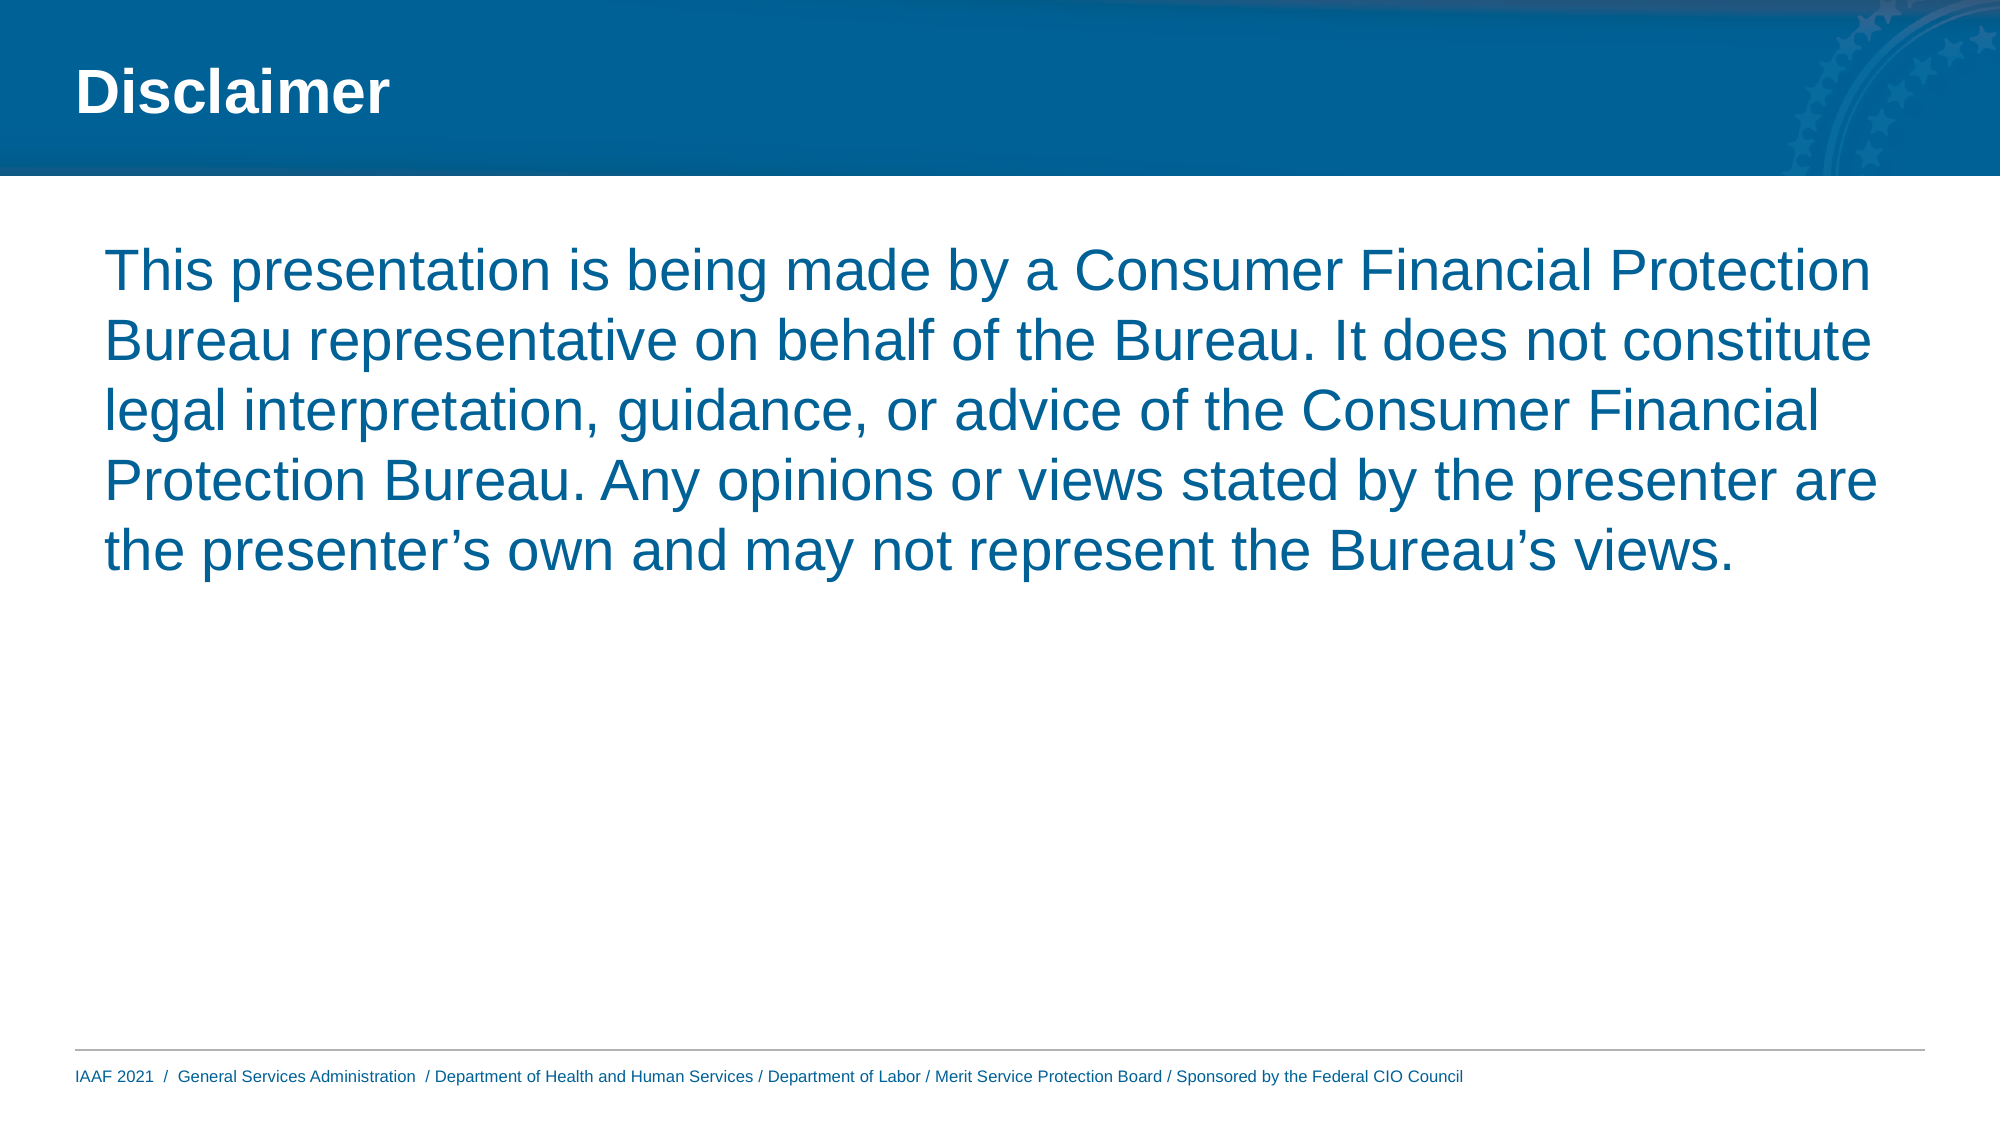

# Disclaimer
This presentation is being made by a Consumer Financial Protection Bureau representative on behalf of the Bureau. It does not constitute legal interpretation, guidance, or advice of the Consumer Financial Protection Bureau. Any opinions or views stated by the presenter are the presenter’s own and may not represent the Bureau’s views.